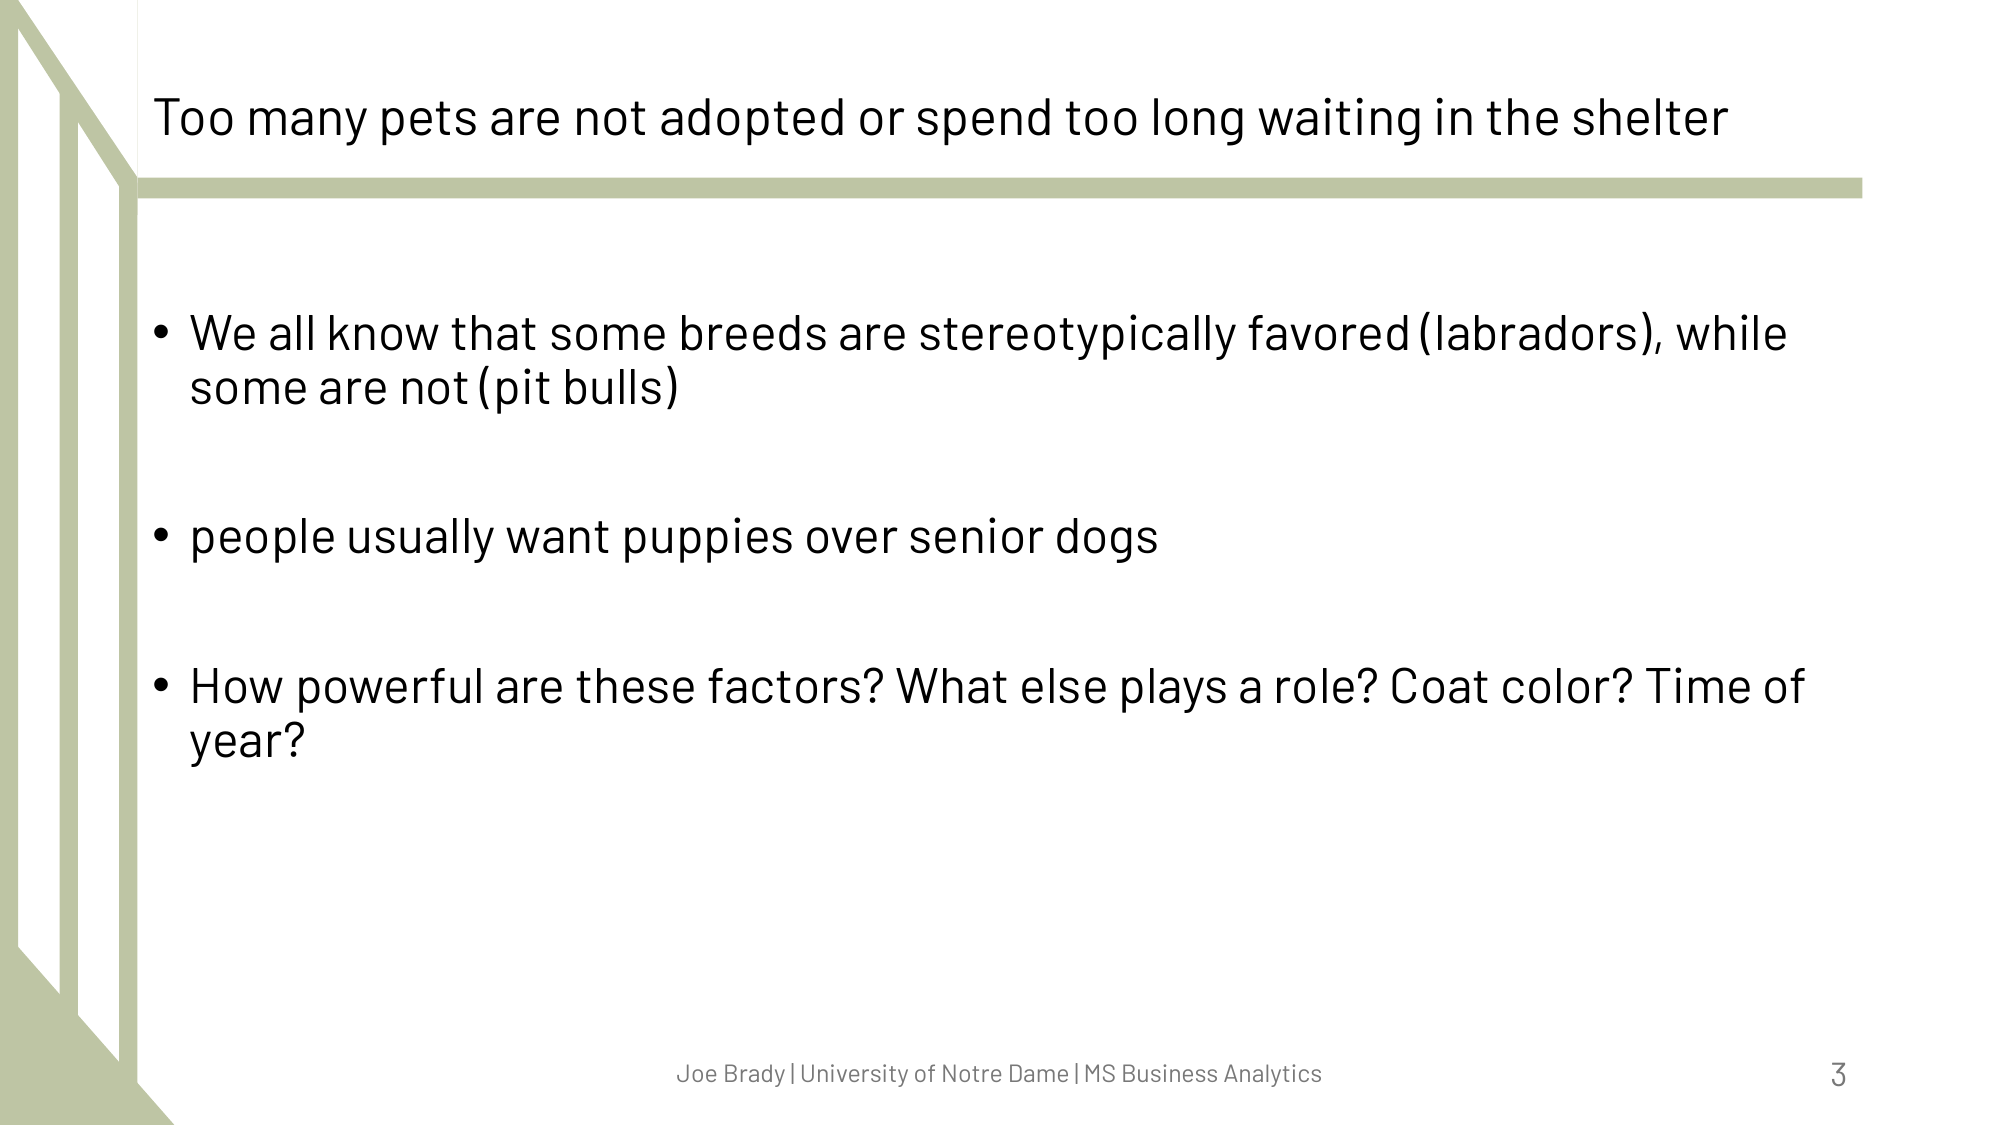

# Too many pets are not adopted or spend too long waiting in the shelter
We all know that some breeds are stereotypically favored (labradors), while some are not (pit bulls)

people usually want puppies over senior dogs

How powerful are these factors? What else plays a role? Coat color? Time of year?

Joe Brady | University of Notre Dame | MS Business Analytics
3